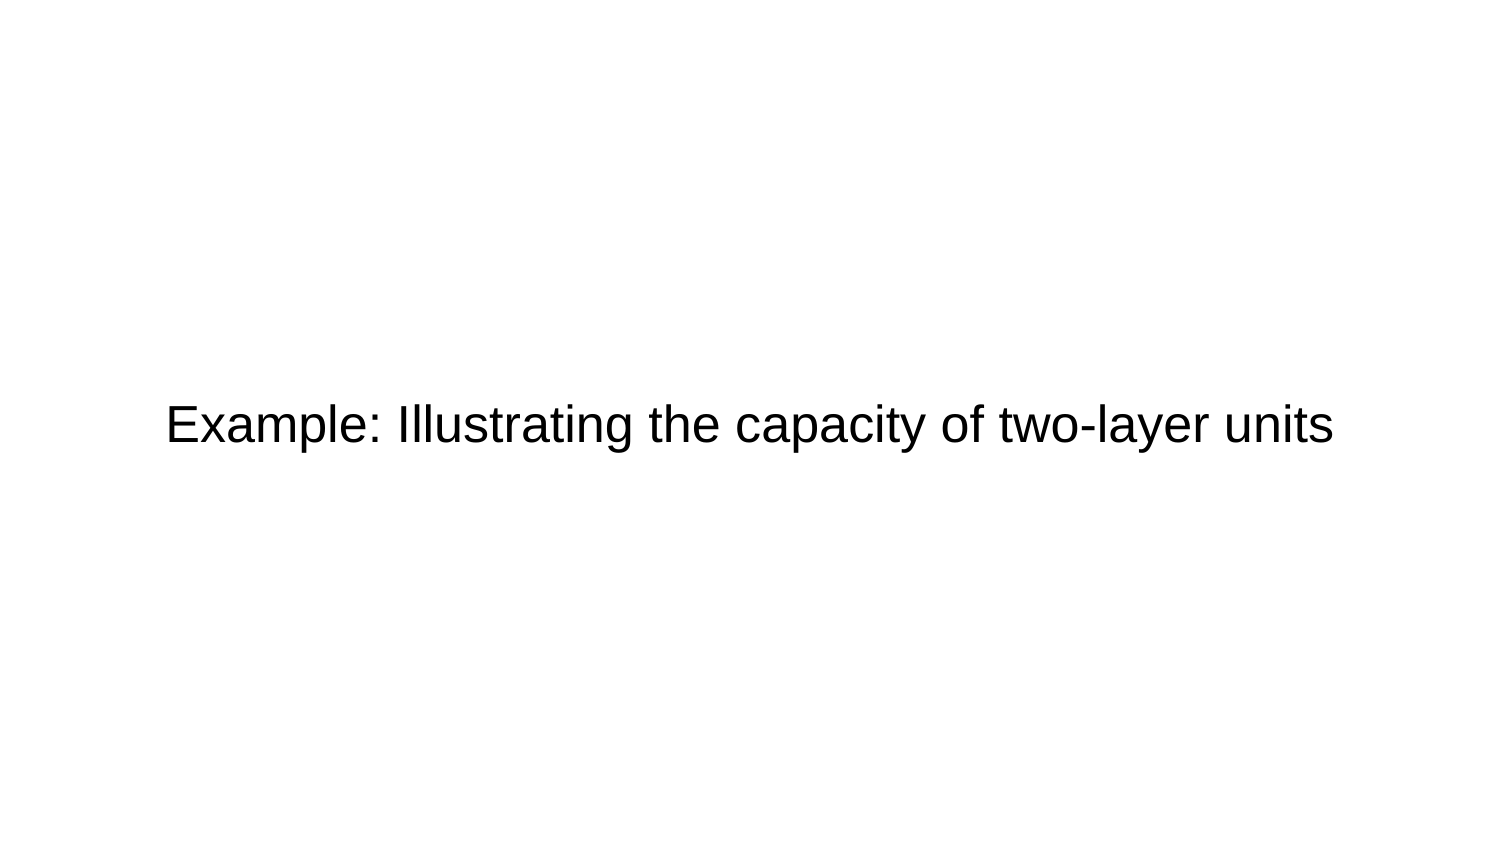

# Example: Illustrating the capacity of two-layer units